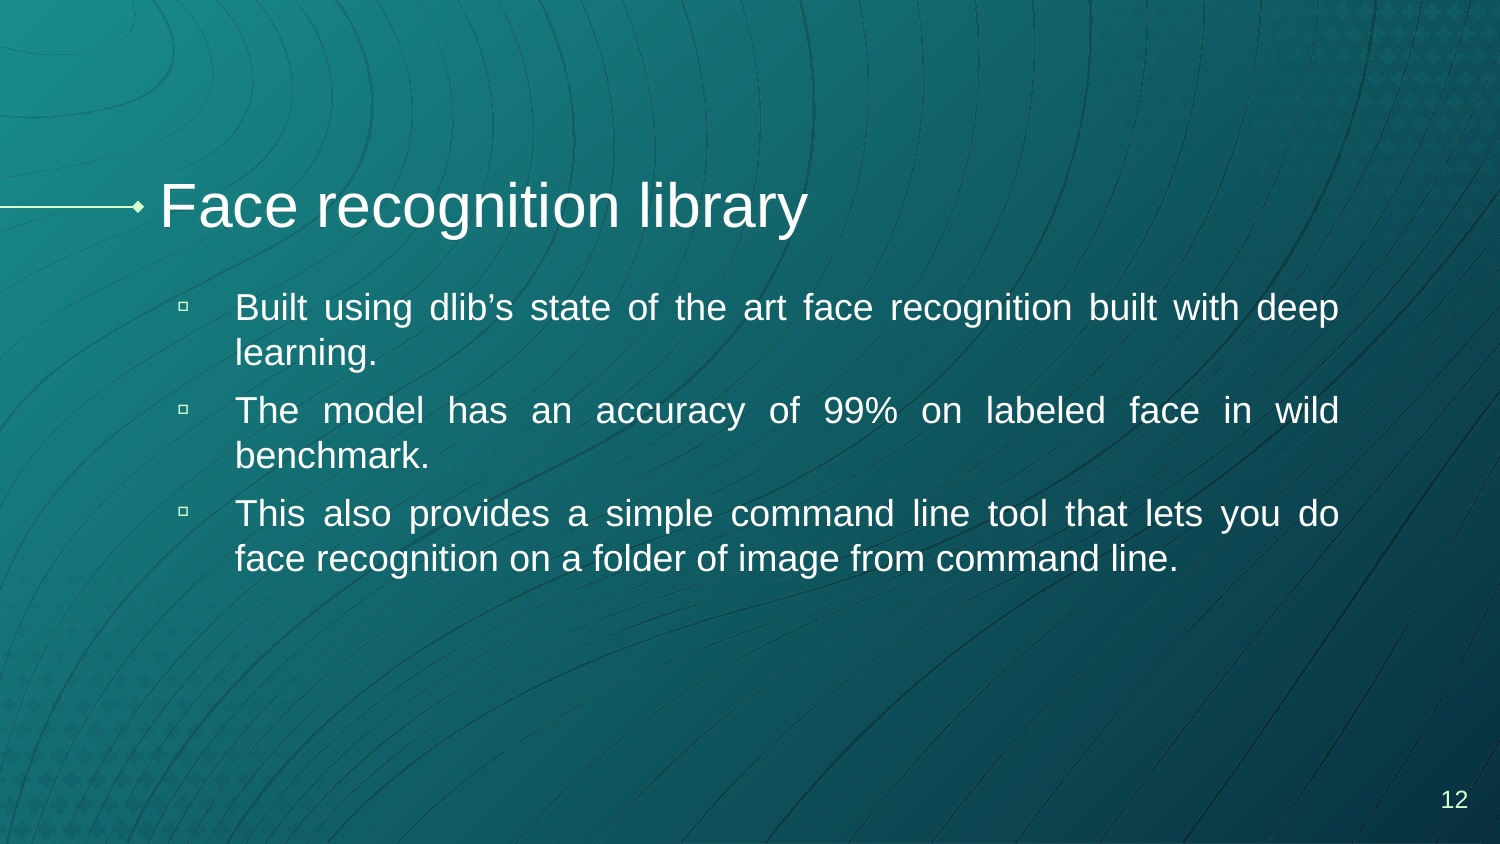

# Face recognition library
Built using dlib’s state of the art face recognition built with deep learning.
The model has an accuracy of 99% on labeled face in wild benchmark.
This also provides a simple command line tool that lets you do face recognition on a folder of image from command line.

12